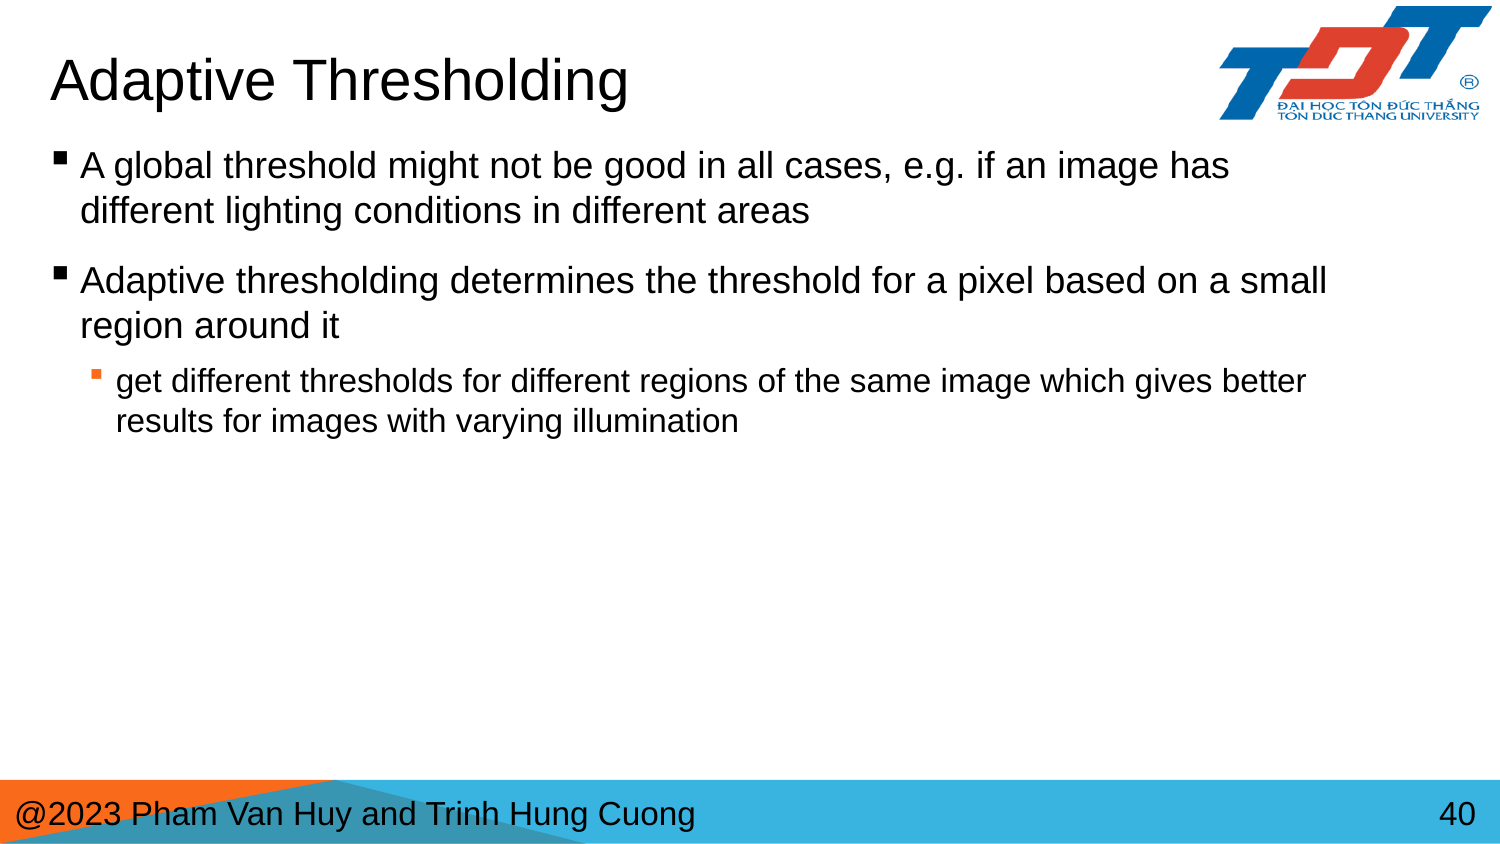

# Adaptive Thresholding
A global threshold might not be good in all cases, e.g. if an image has different lighting conditions in different areas
Adaptive thresholding determines the threshold for a pixel based on a small region around it
get different thresholds for different regions of the same image which gives better results for images with varying illumination